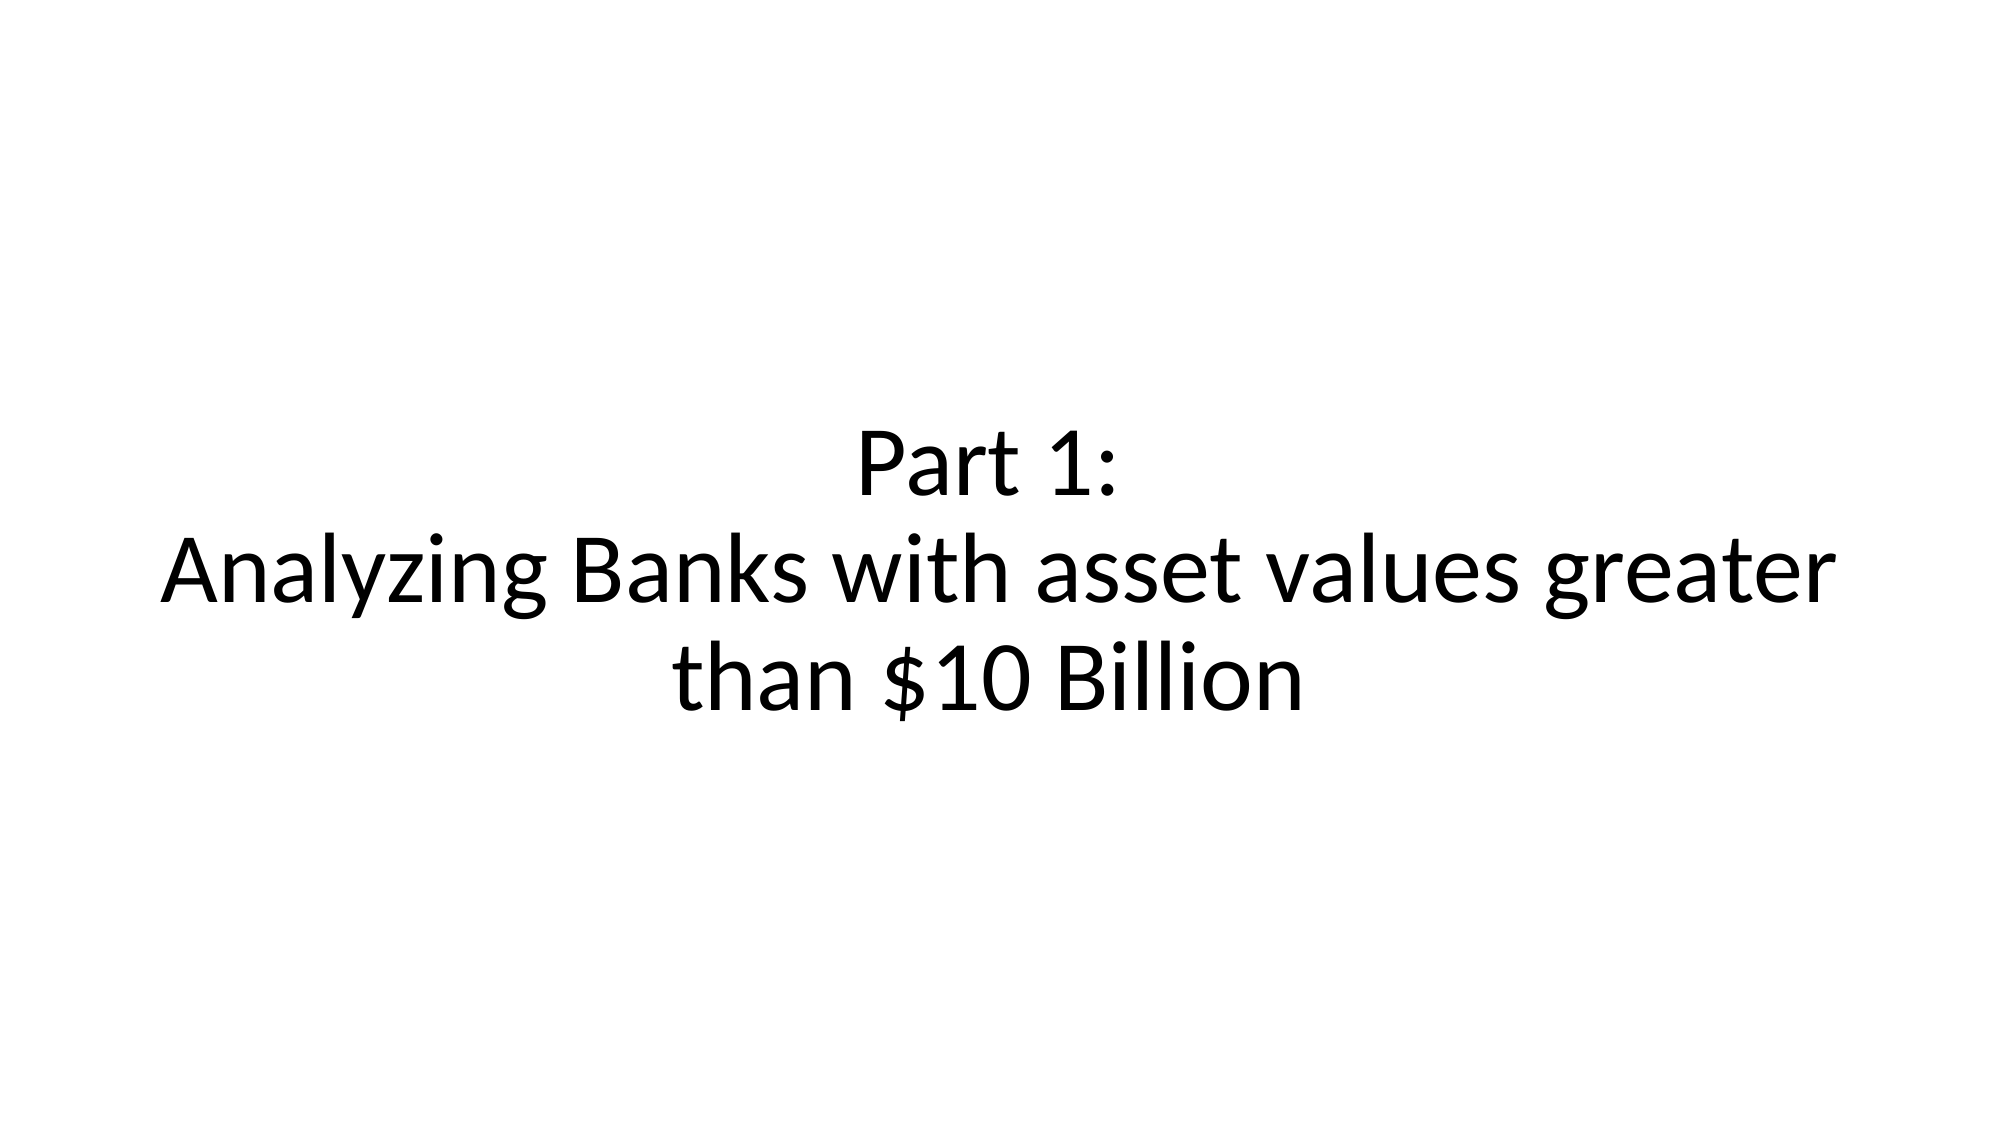

# Part 1: Analyzing Banks with asset values greater than $10 Billion